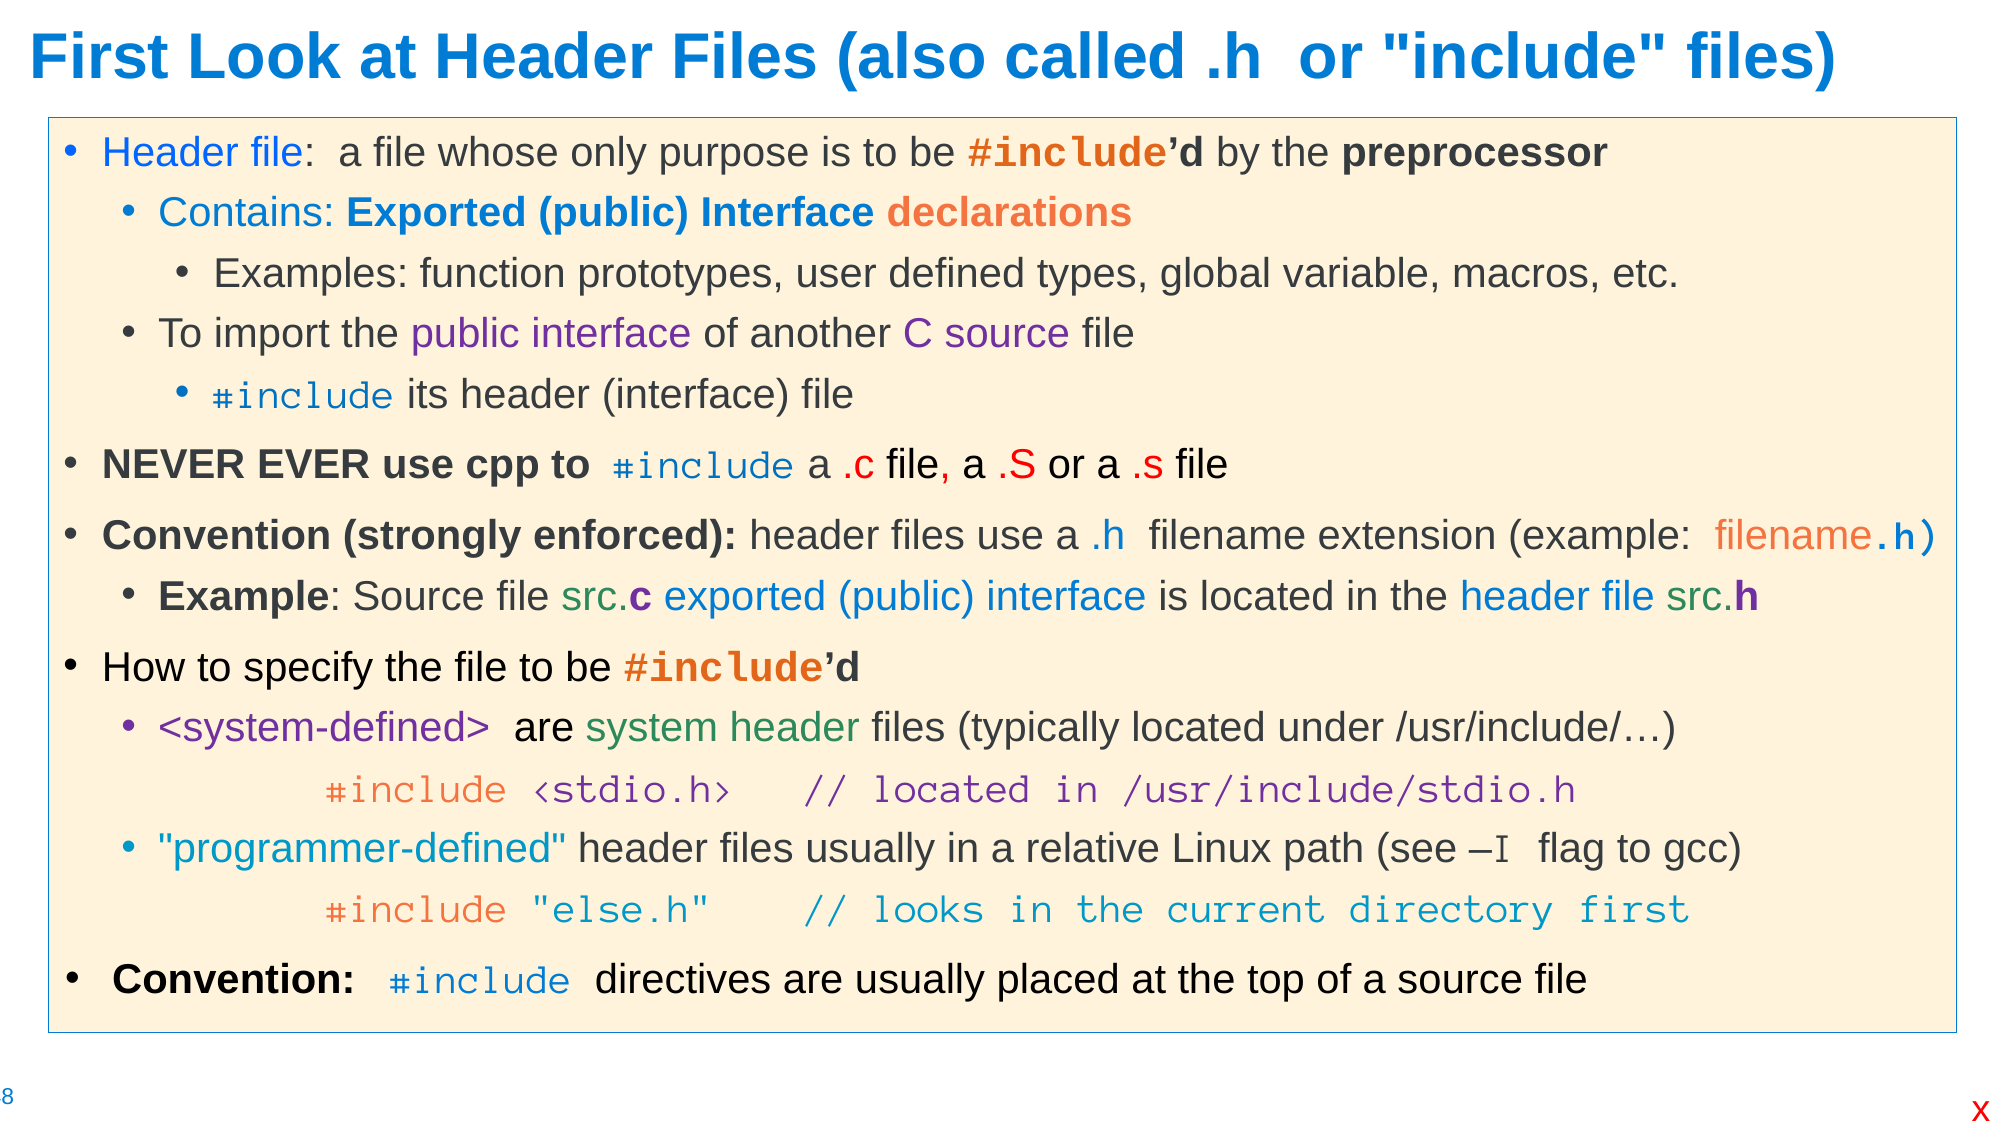

# First Look at Header Files (also called .h  or "include" files)
Header file:  a file whose only purpose is to be #include’d by the preprocessor
Contains: Exported (public) Interface declarations
Examples: function prototypes, user defined types, global variable, macros, etc.
To import the public interface of another C source file
#include its header (interface) file
NEVER EVER use cpp to  #include a .c file, a .S or a .s file
Convention (strongly enforced): header files use a .h  filename extension (example:  filename.h)
Example: Source file src.c exported (public) interface is located in the header file src.h
How to specify the file to be #include’d
<system-defined>  are system header files (typically located under /usr/include/…)
	#include <stdio.h>   // located in /usr/include/stdio.h
"programmer-defined" header files usually in a relative Linux path (see –I flag to gcc)
	#include "else.h"    // looks in the current directory first
Convention:   #include directives are usually placed at the top of a source file

x